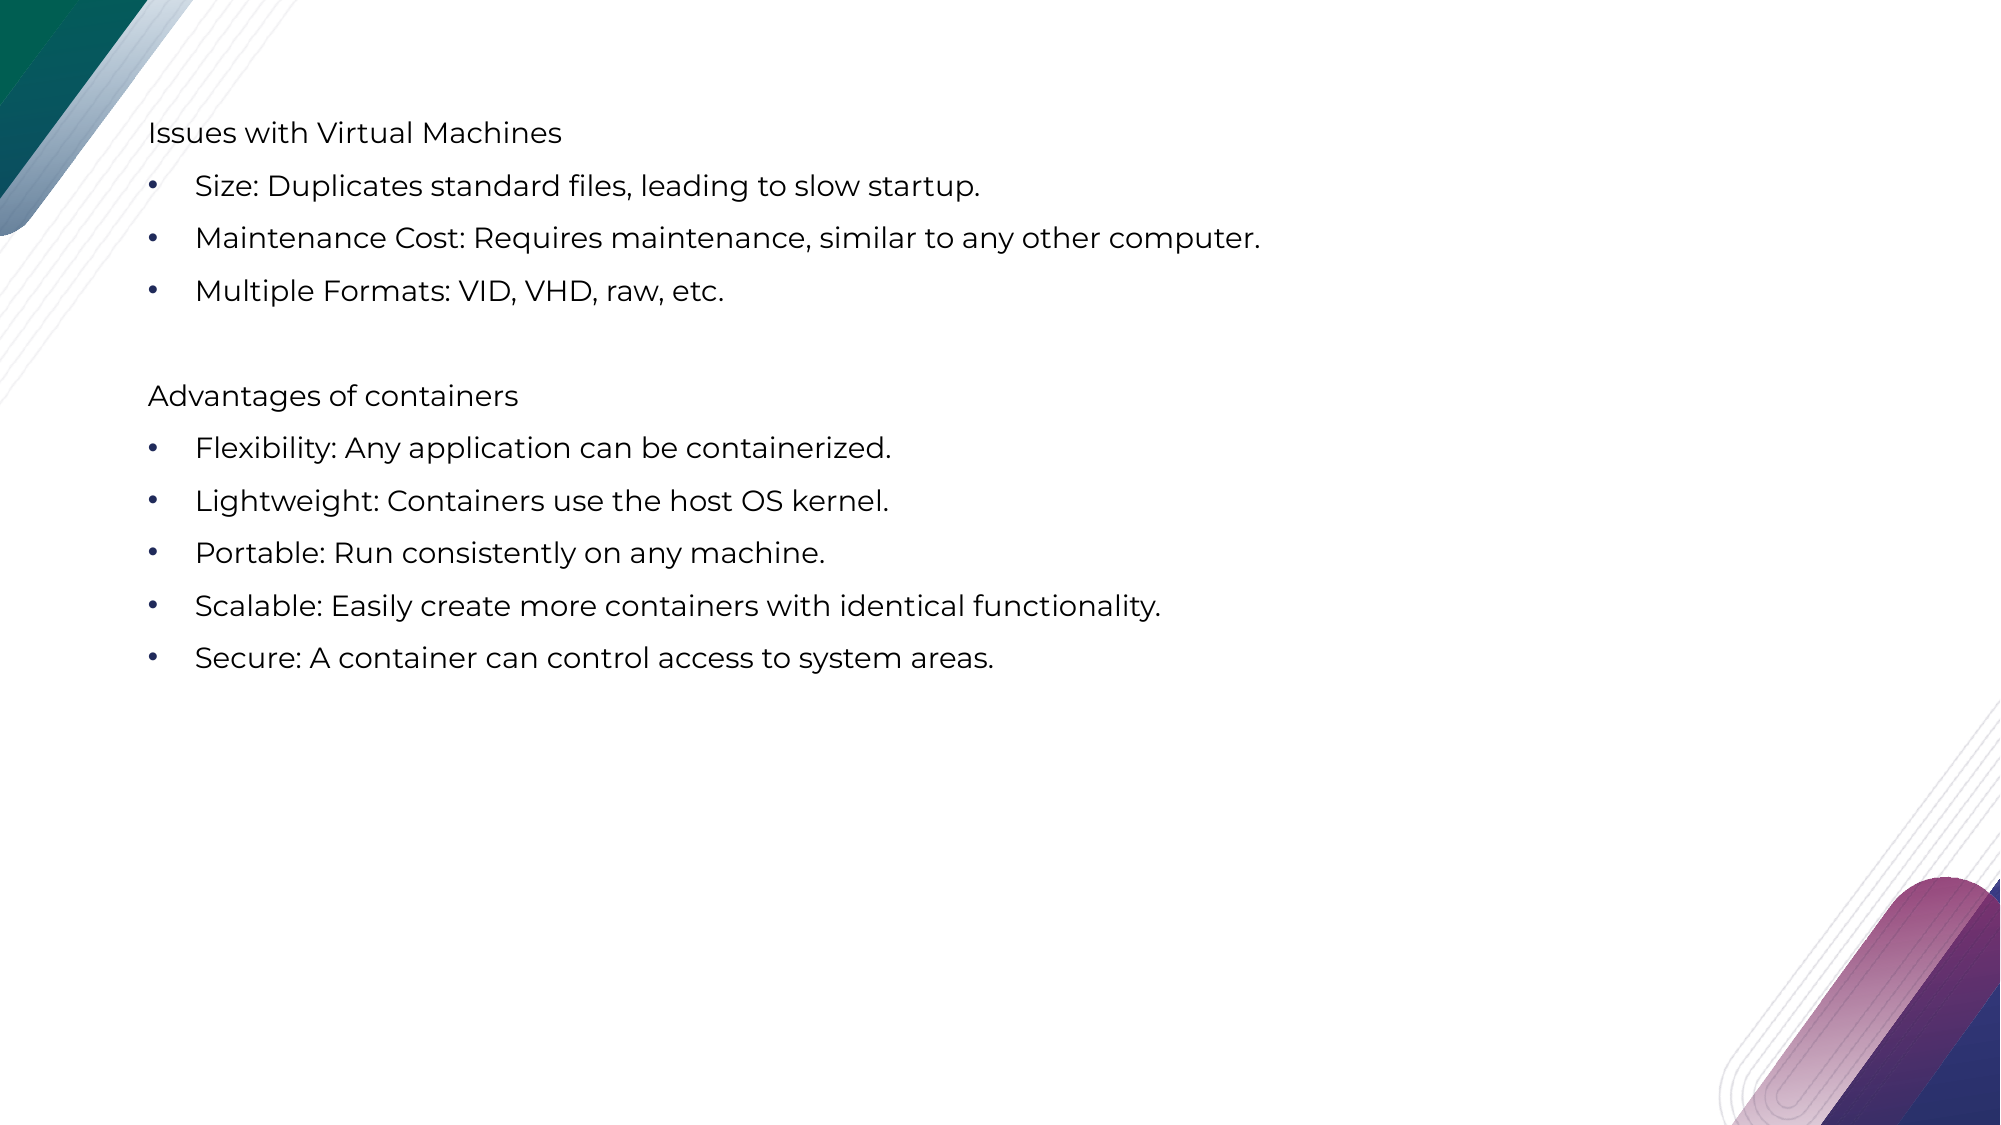

Issues with Virtual Machines
Size: Duplicates standard files, leading to slow startup.
Maintenance Cost: Requires maintenance, similar to any other computer.
Multiple Formats: VID, VHD, raw, etc.

Advantages of containers
Flexibility: Any application can be containerized.
Lightweight: Containers use the host OS kernel.
Portable: Run consistently on any machine.
Scalable: Easily create more containers with identical functionality.
Secure: A container can control access to system areas.